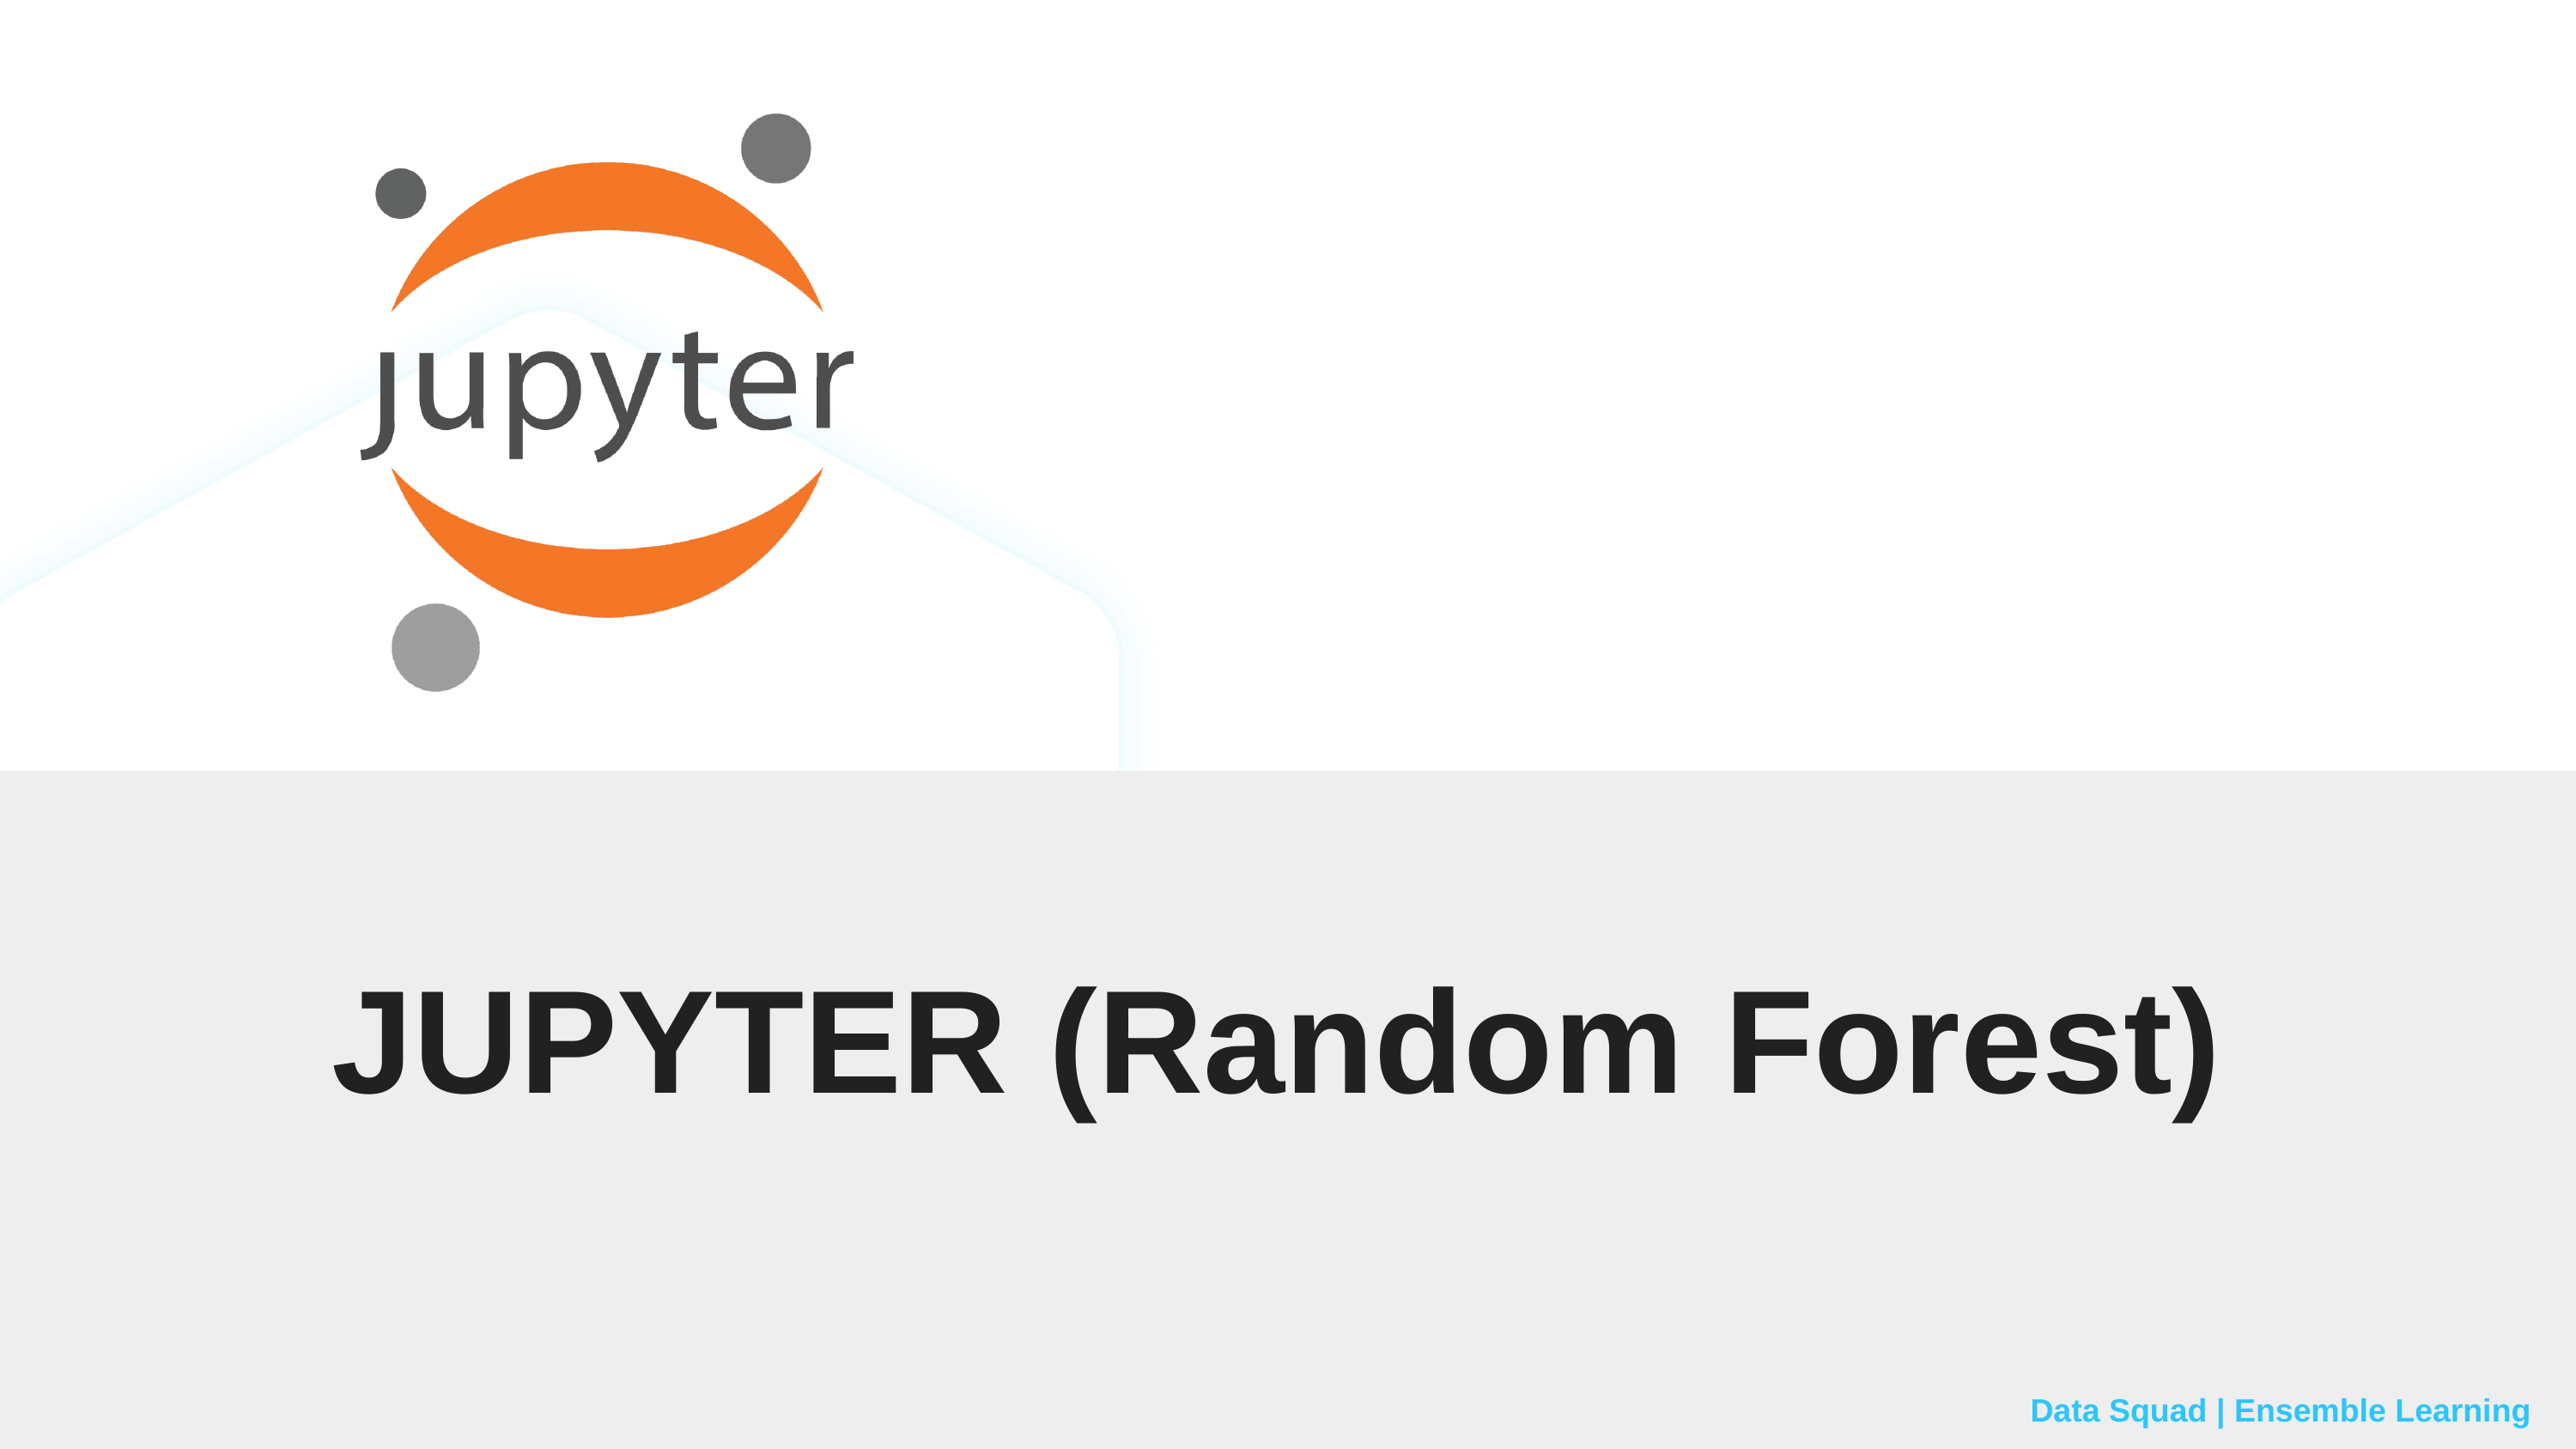

JUPYTER (Random Forest)
Data Squad | Ensemble Learning